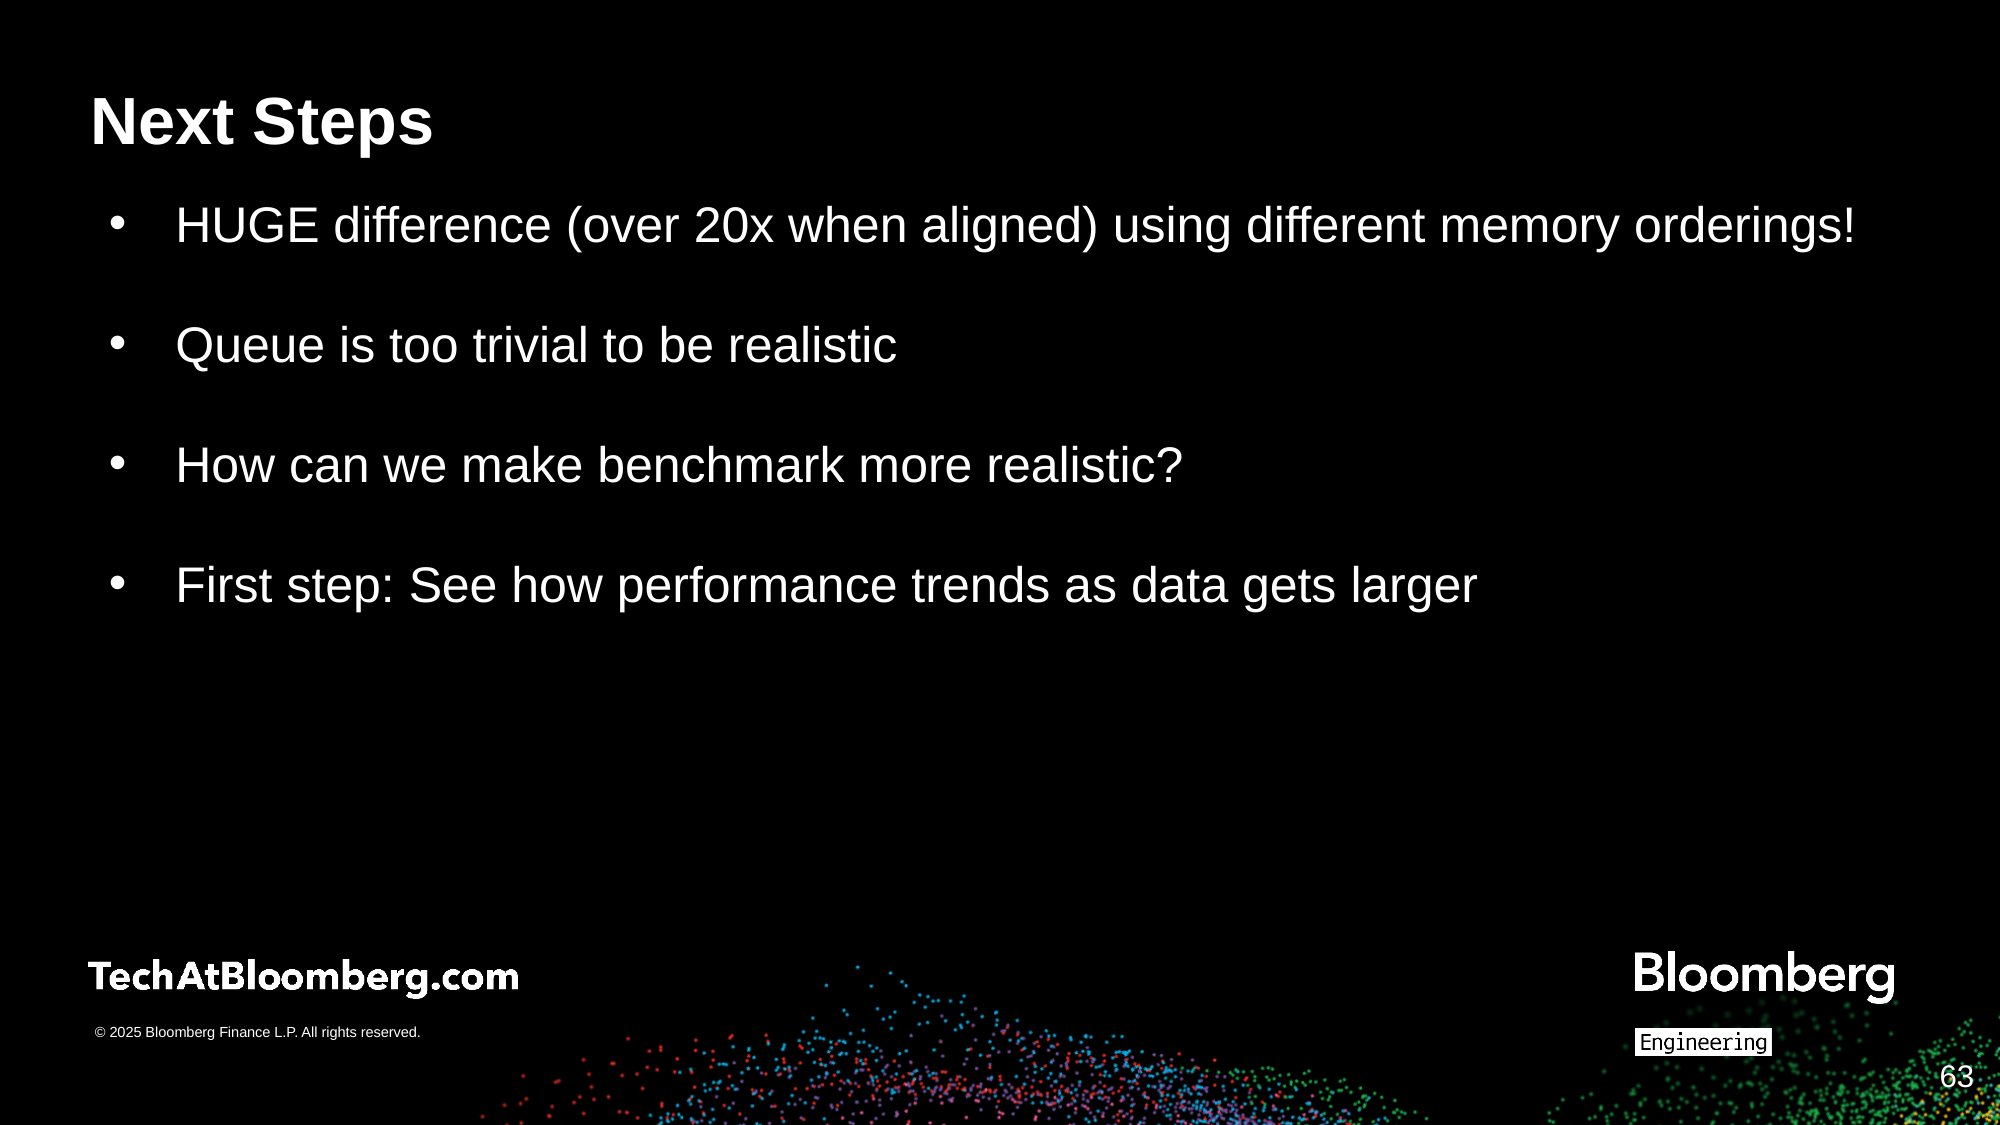

# Next Steps
HUGE difference (over 20x when aligned) using different memory orderings!

Queue is too trivial to be realistic

How can we make benchmark more realistic?

First step: See how performance trends as data gets larger
63